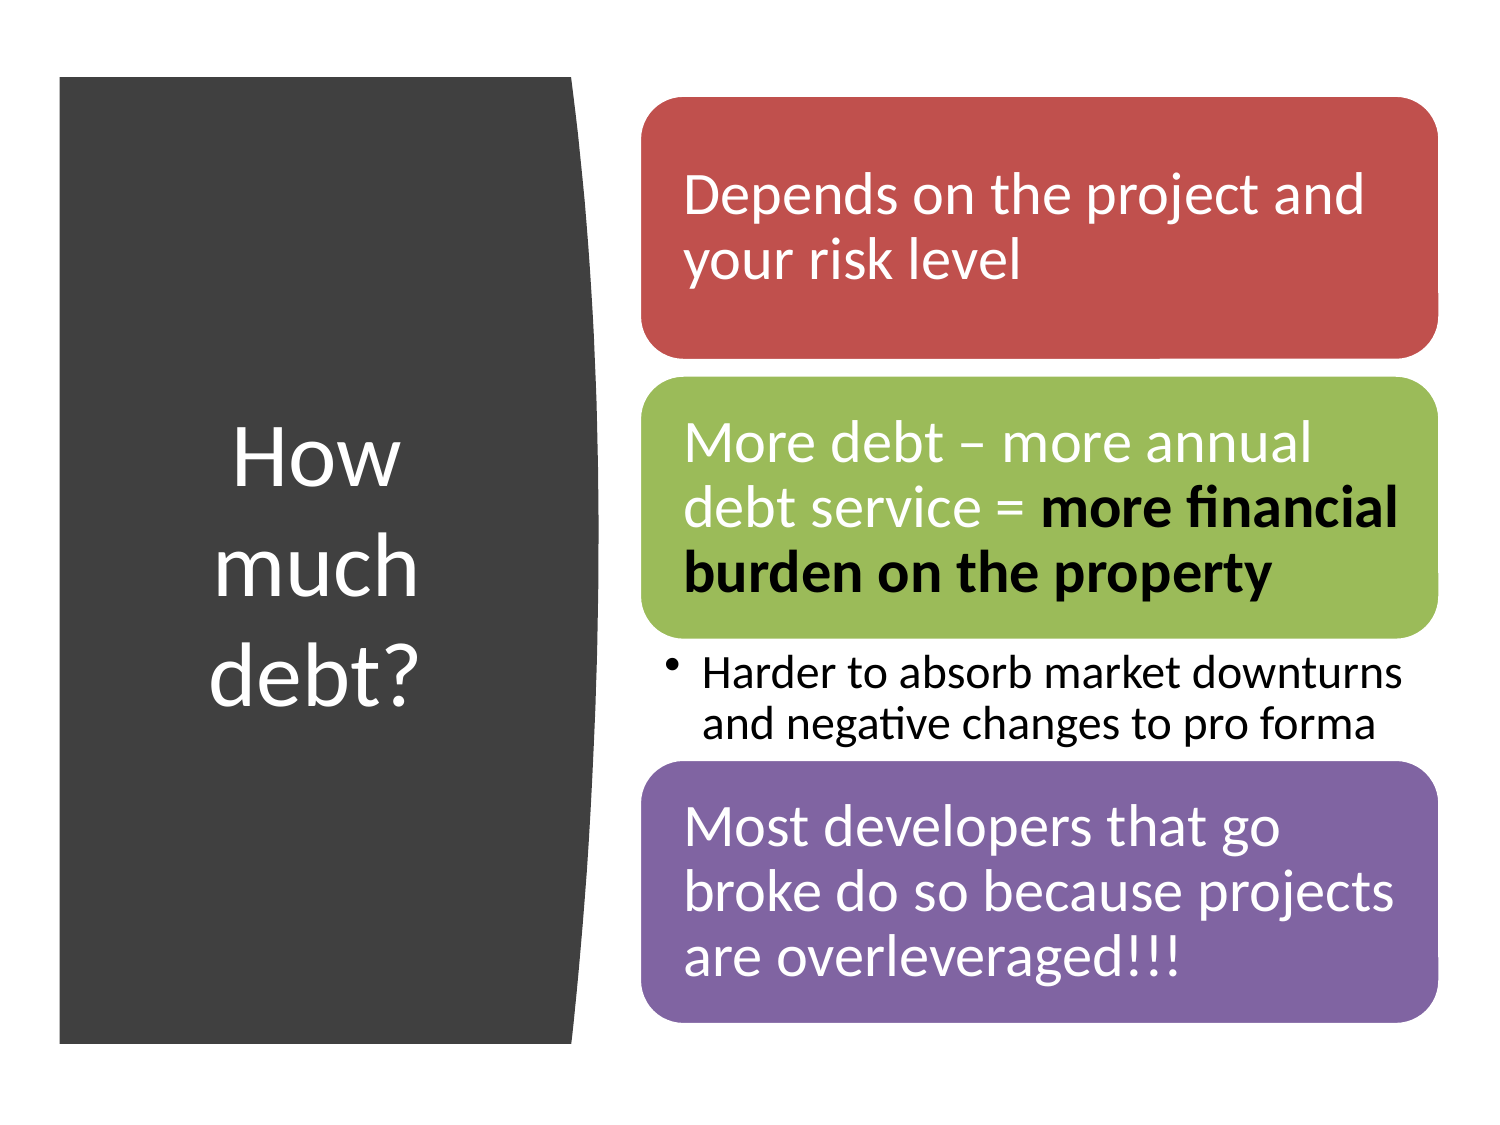

Depends on the project and your risk level
More debt – more annual debt service = more financial burden on the property
Harder to absorb market downturns and negative changes to pro forma
Most developers that go broke do so because projects are overleveraged!!!

# How much debt?